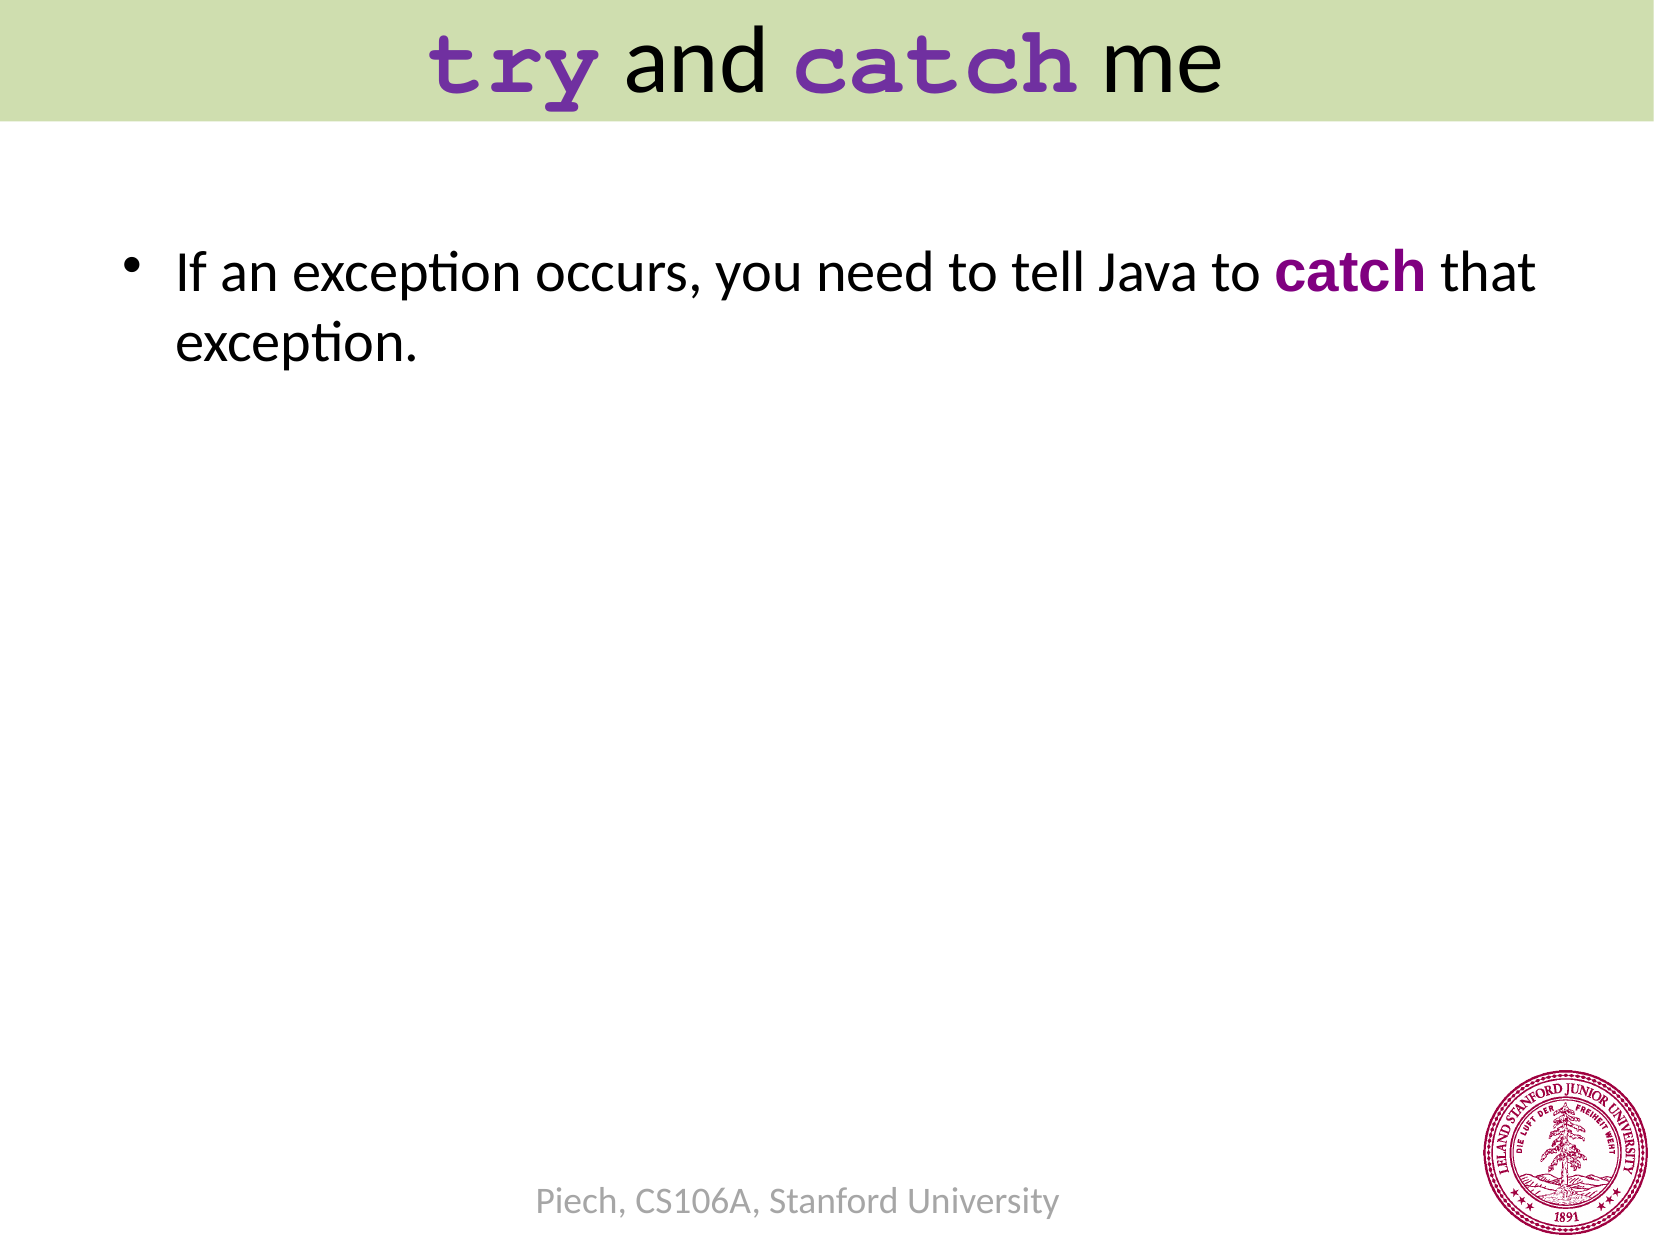

try and catch me
If an exception occurs, you need to tell Java to catch that exception.